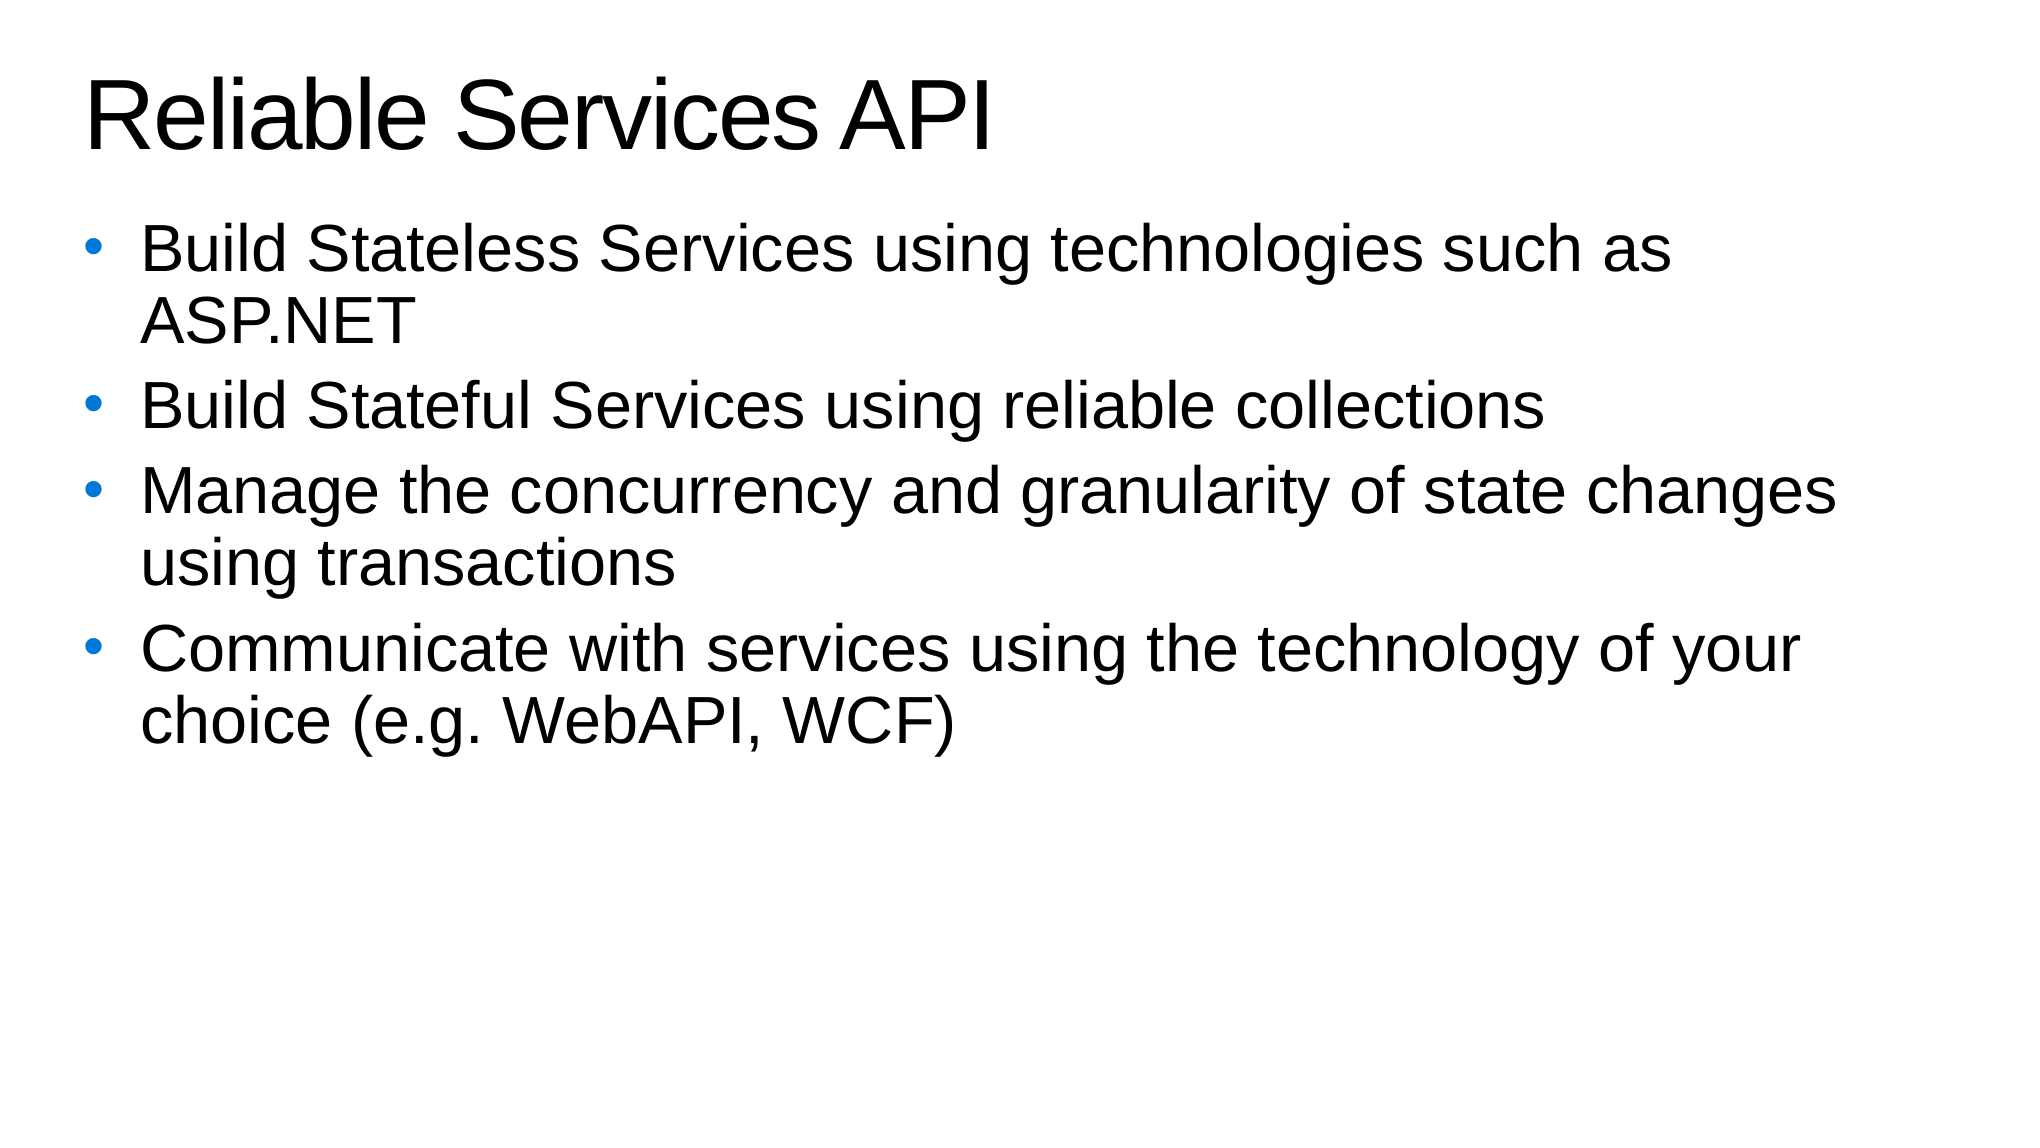

# Reliable Services API
Build Stateless Services using technologies such as ASP.NET
Build Stateful Services using reliable collections
Manage the concurrency and granularity of state changes using transactions
Communicate with services using the technology of your choice (e.g. WebAPI, WCF)